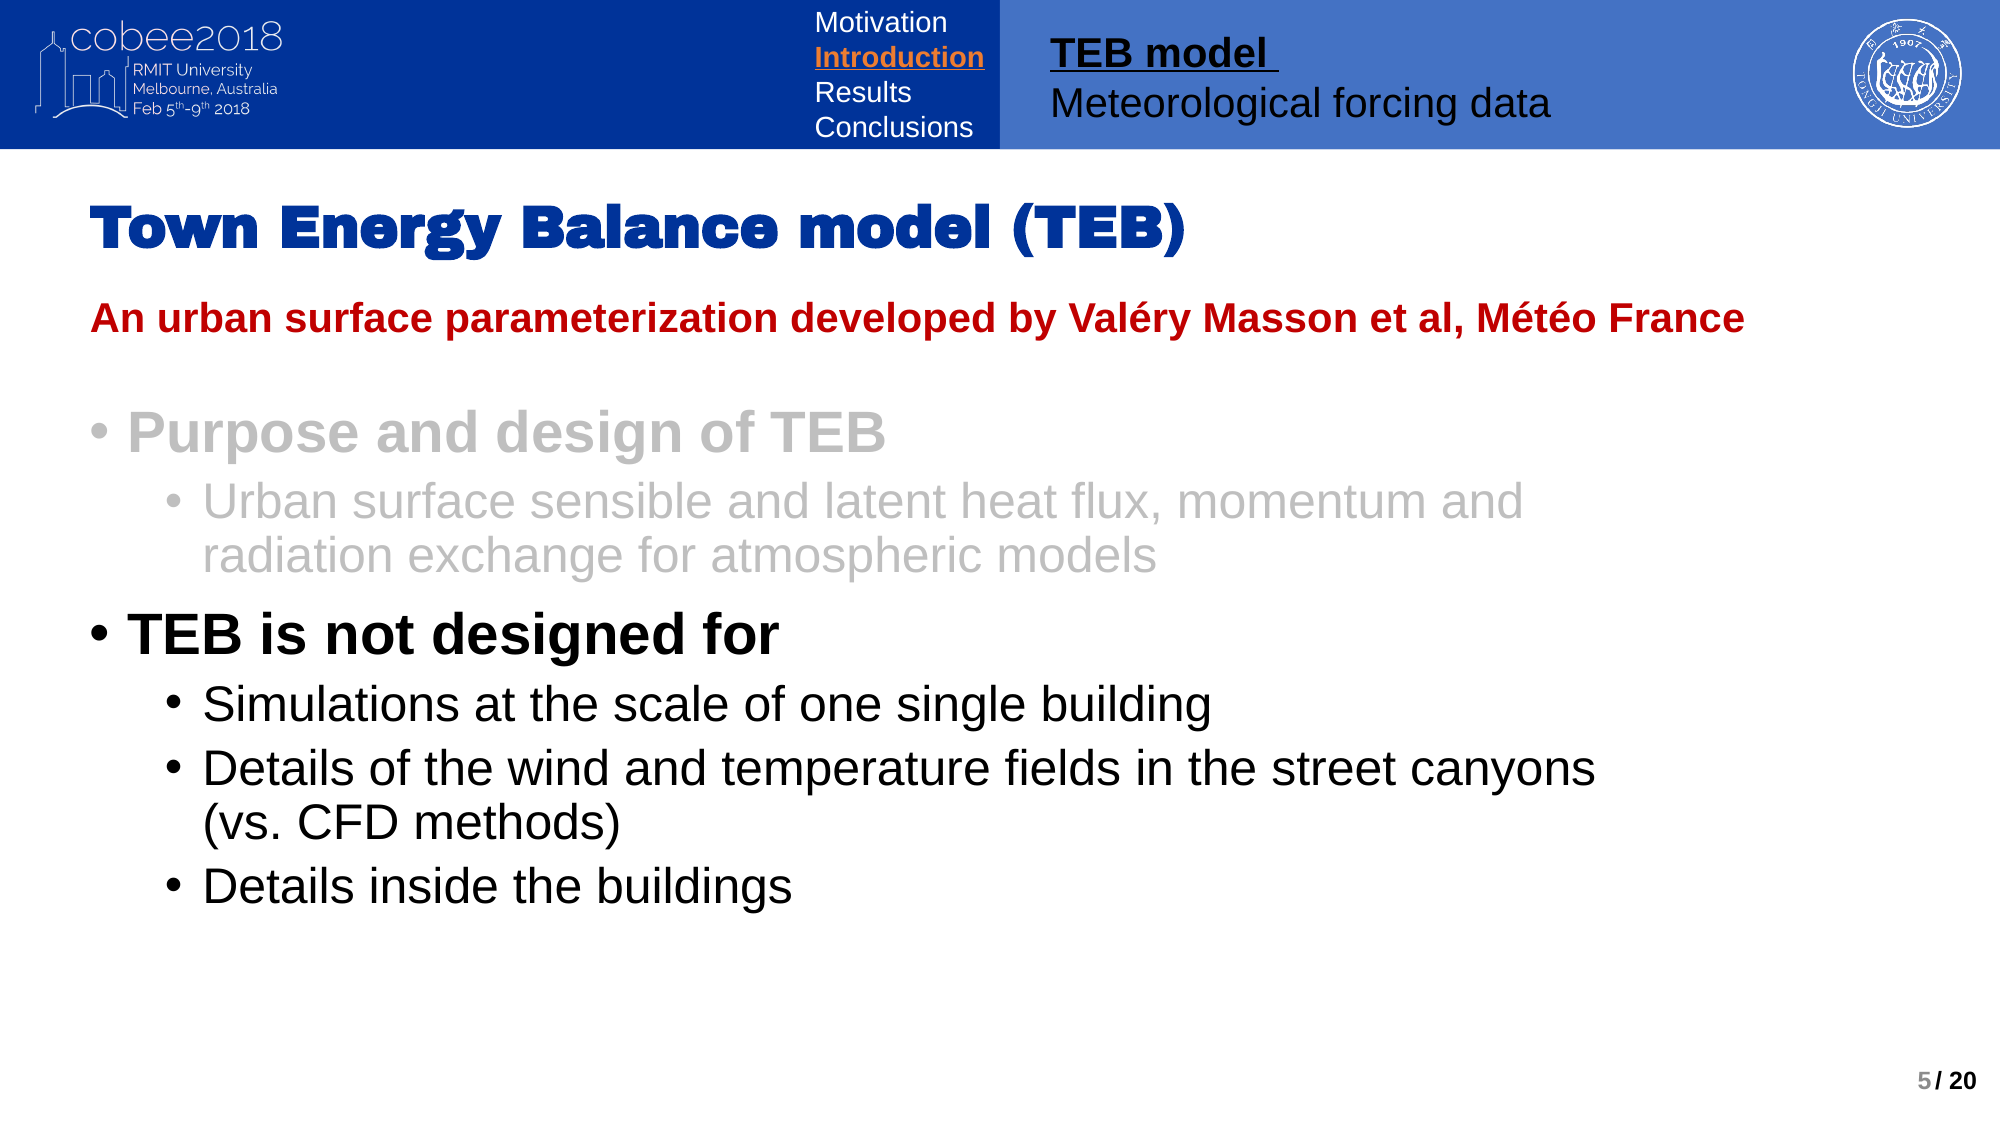

Motivation
Introduction
Results
Conclusions
TEB model
Meteorological forcing data
Town Energy Balance model (TEB)
An urban surface parameterization developed by Valéry Masson et al, Météo France
Purpose and design of TEB
Urban surface sensible and latent heat flux, momentum and radiation exchange for atmospheric models
TEB is not designed for
Simulations at the scale of one single building
Details of the wind and temperature fields in the street canyons (vs. CFD methods)
Details inside the buildings
5